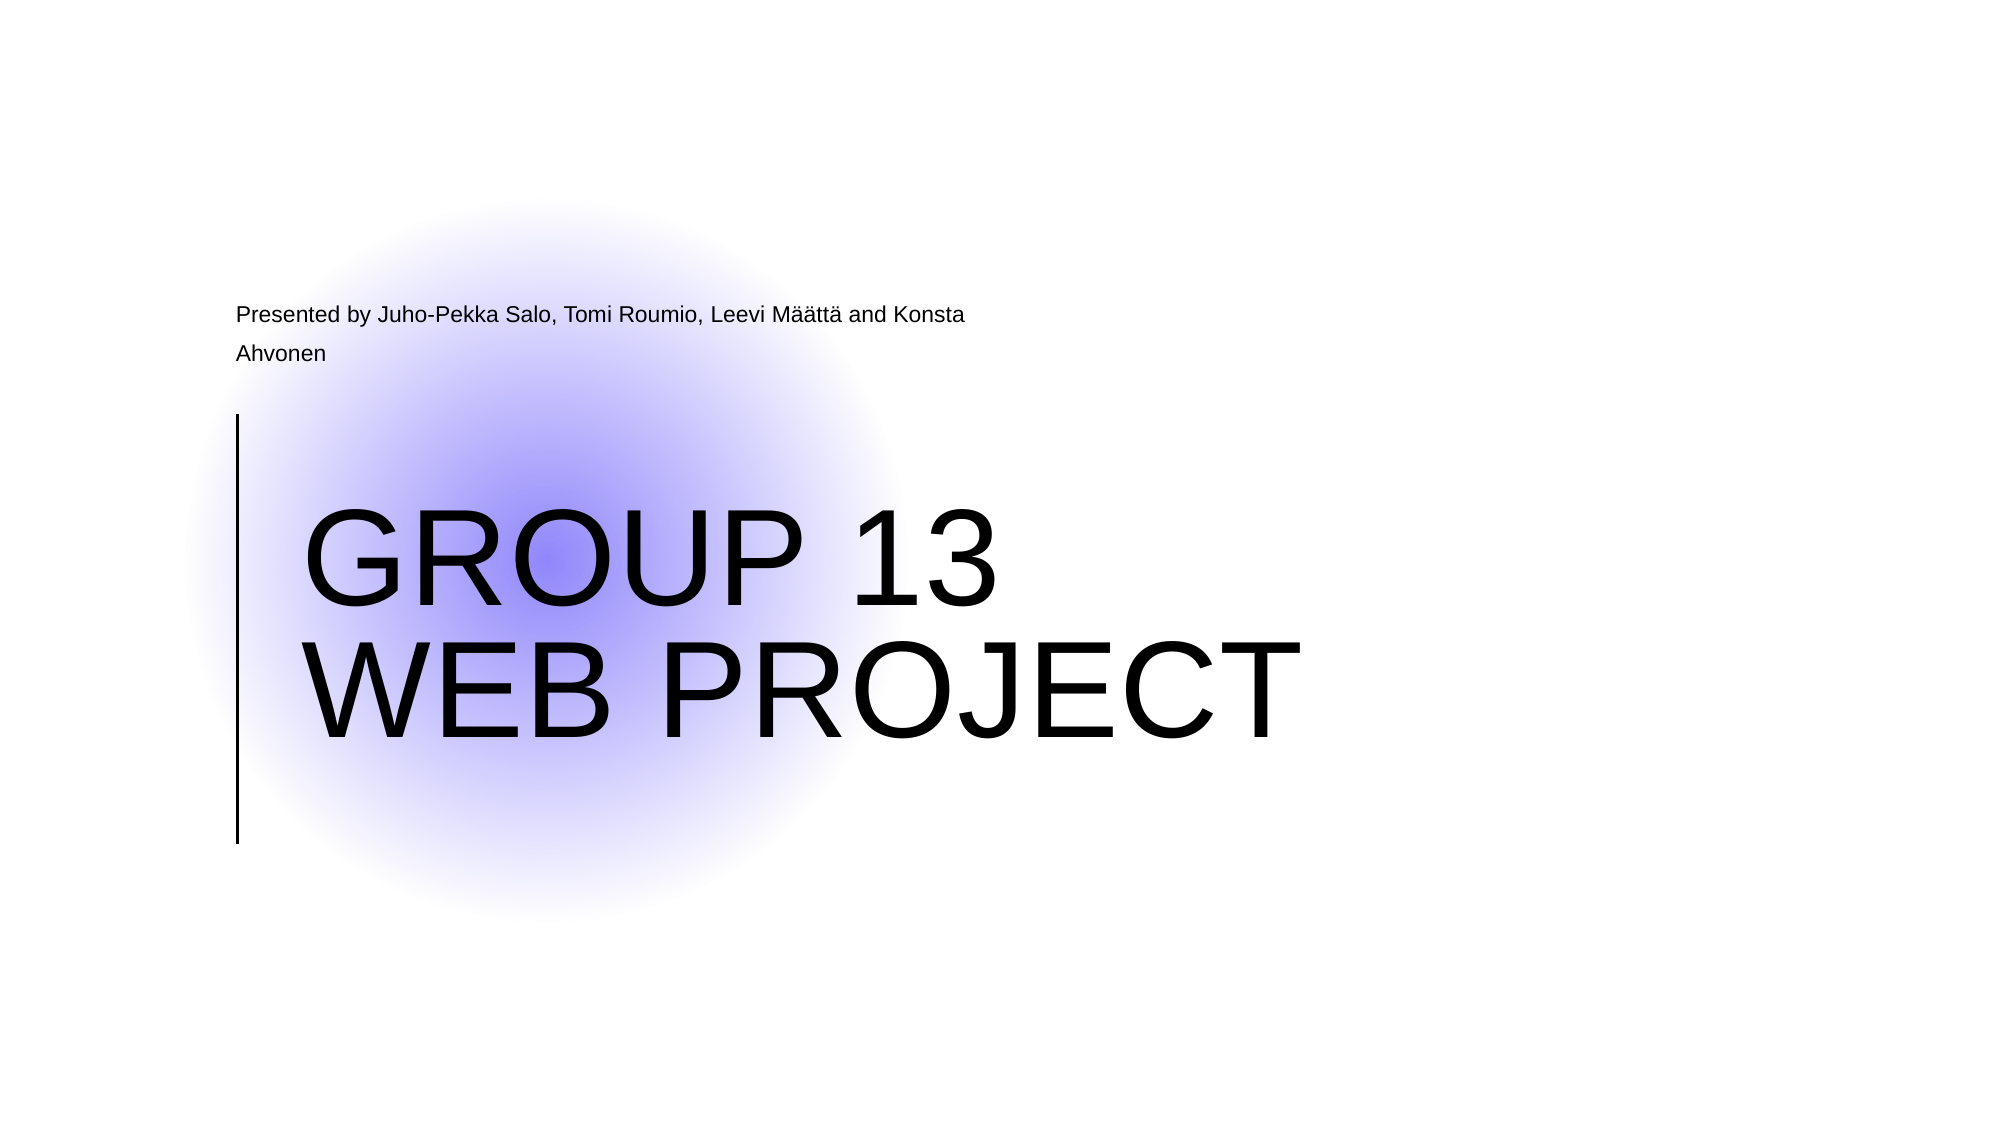

Presented by Juho-Pekka Salo, Tomi Roumio, Leevi Määttä and Konsta Ahvonen
# Group 13 Web Project